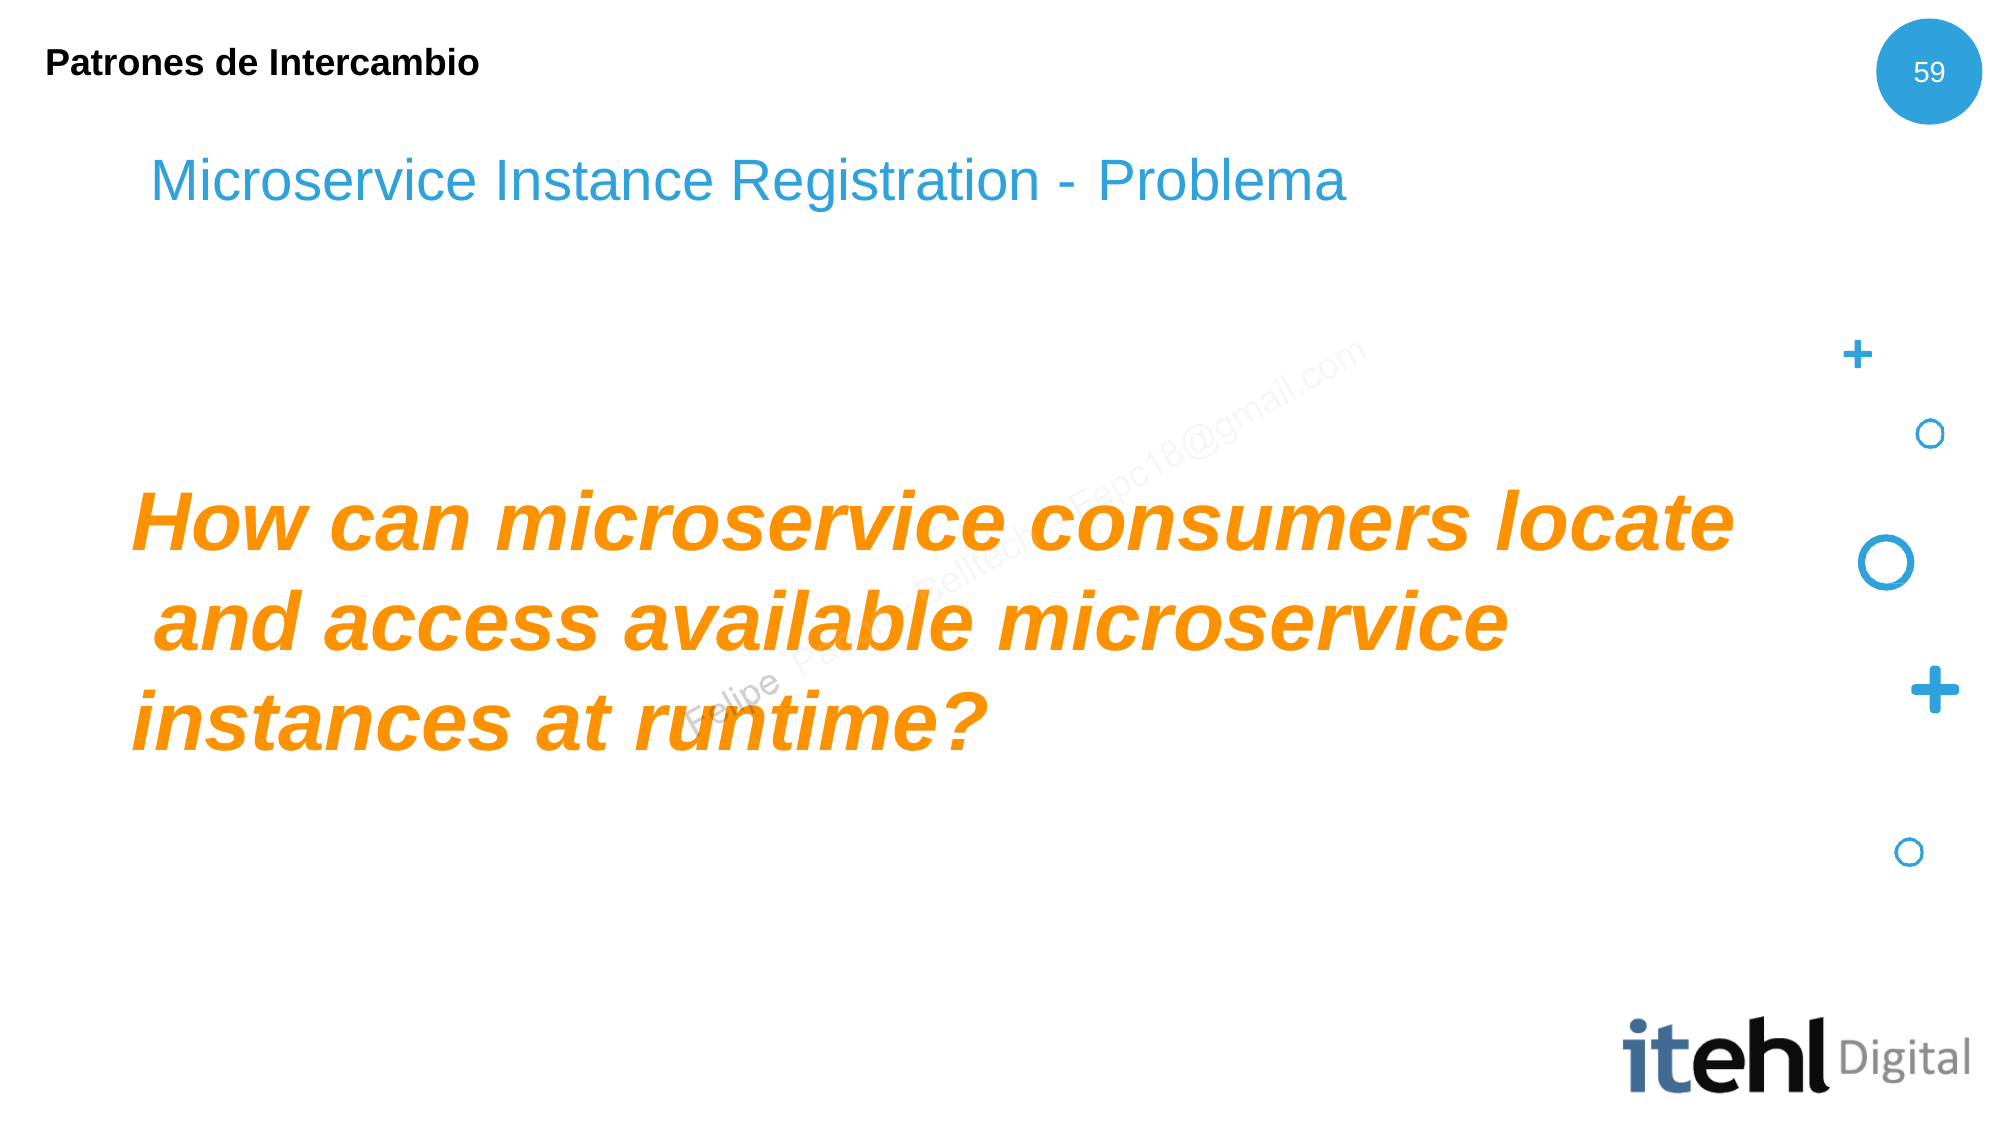

Patrones de Intercambio
59
Microservice Instance Registration - Problema

How can microservice consumers locate  and access available microservice  instances at runtime?